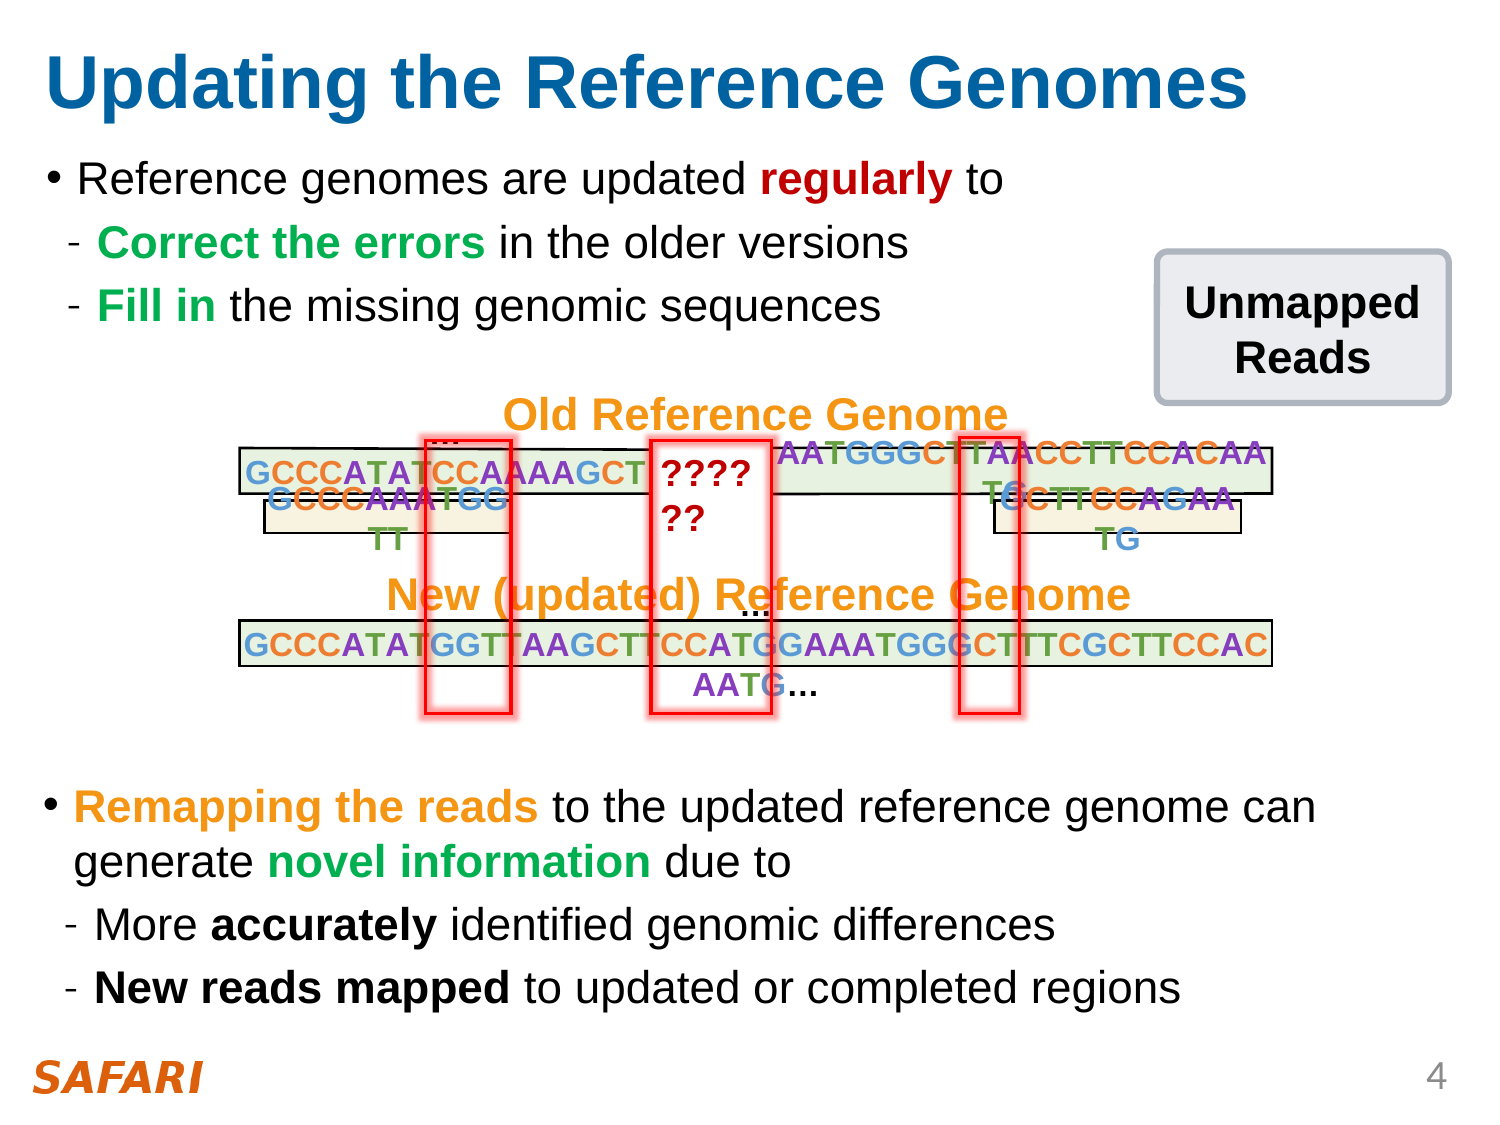

# Updating the Reference Genomes
Reference genomes are updated regularly to
Correct the errors in the older versions
Fill in the missing genomic sequences

Unmapped Reads
AAATGGGCTTTC
AAGCTTCCATGG
Old Reference Genome

??????
AATGGGCTTAACCTTCCACAATG…
…GCCCATATCCAAAAGCTTC
GCCCAAATGGTT
GCTTCCAGAATG
New (updated) Reference Genome
…GCCCATATGGTTAAGCTTCCATGGAAATGGGCTTTCGCTTCCACAATG…
Remapping the reads to the updated reference genome can generate novel information due to
More accurately identified genomic differences
New reads mapped to updated or completed regions